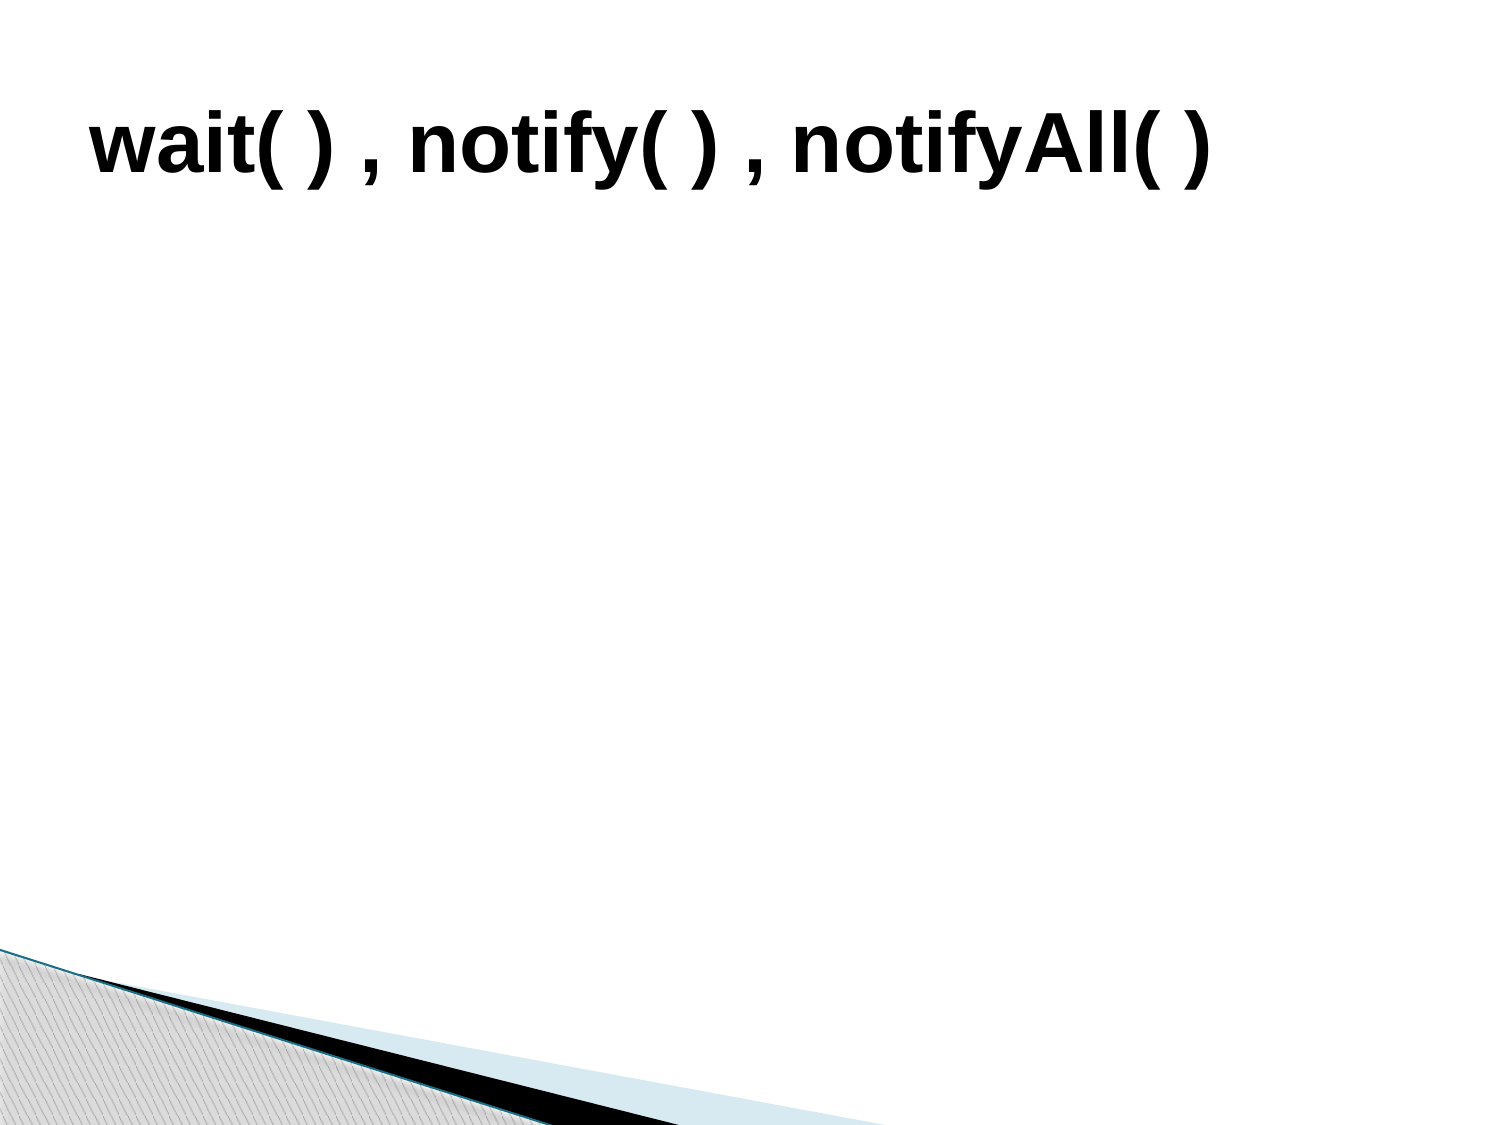

# wait( ) , notify( ) , notifyAll( )